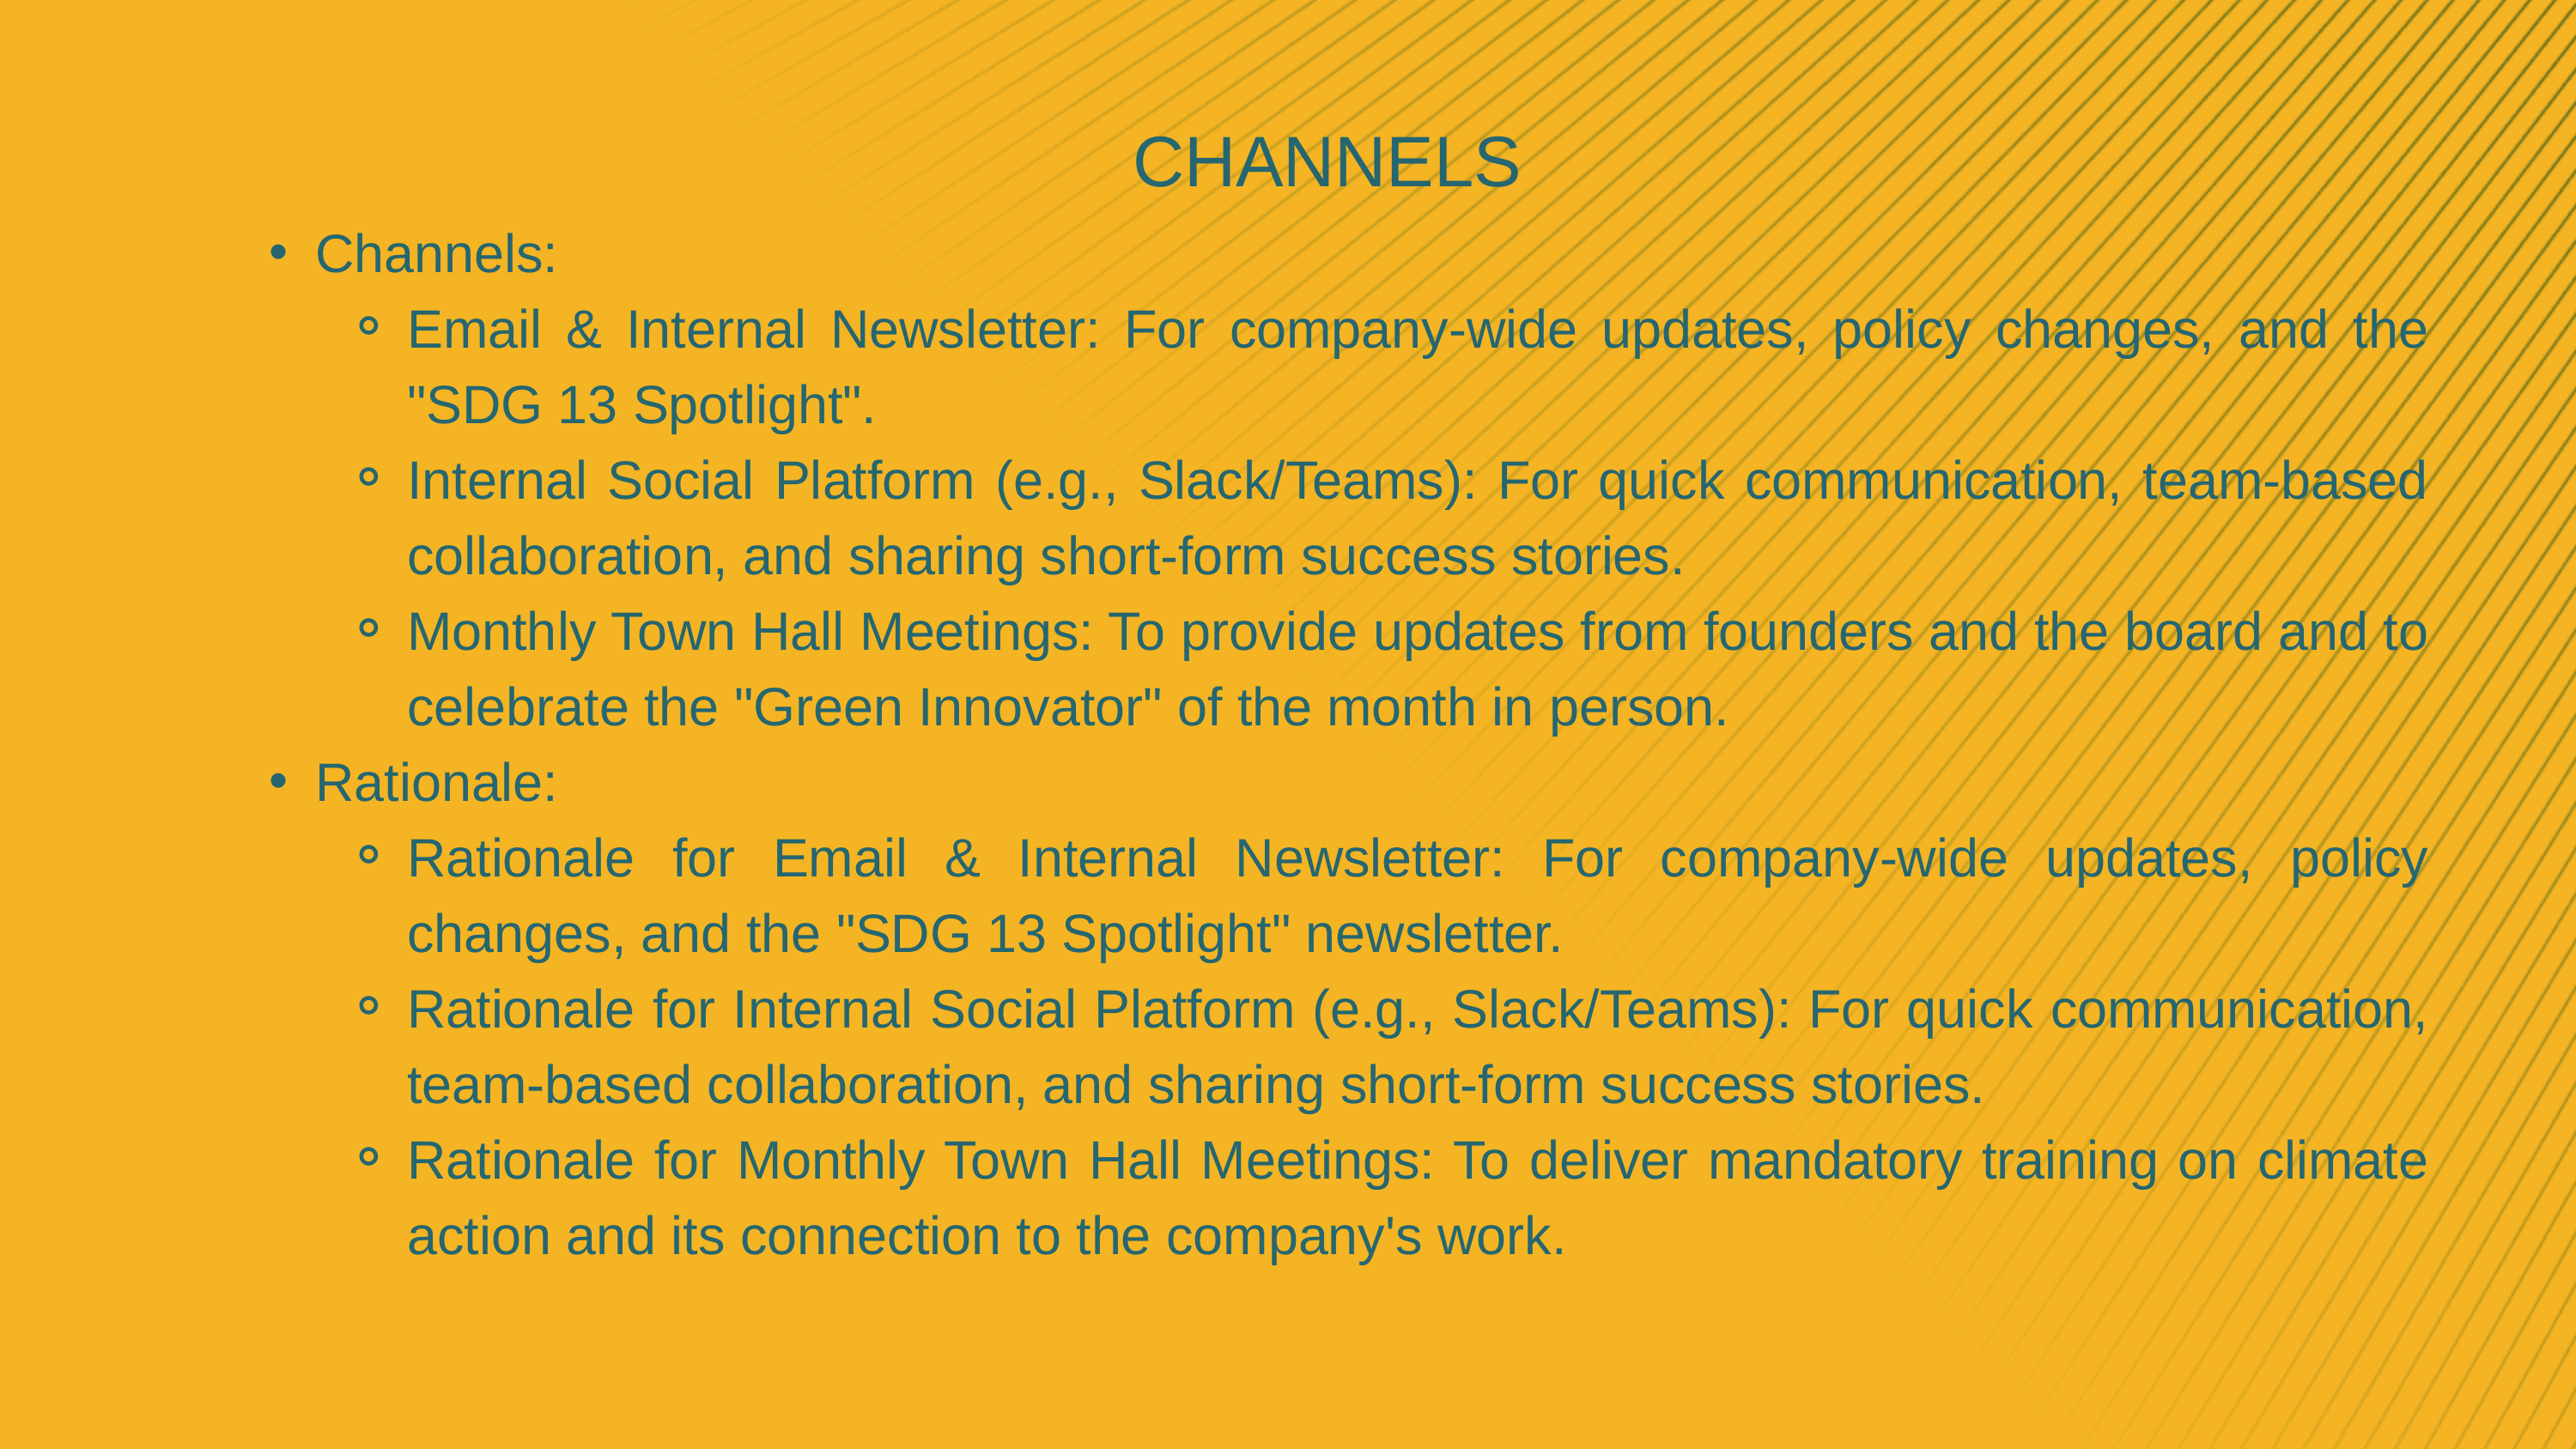

CHANNELS
Channels:
Email & Internal Newsletter: For company-wide updates, policy changes, and the "SDG 13 Spotlight".
Internal Social Platform (e.g., Slack/Teams): For quick communication, team-based collaboration, and sharing short-form success stories.
Monthly Town Hall Meetings: To provide updates from founders and the board and to celebrate the "Green Innovator" of the month in person.
Rationale:
Rationale for Email & Internal Newsletter: For company-wide updates, policy changes, and the "SDG 13 Spotlight" newsletter.
Rationale for Internal Social Platform (e.g., Slack/Teams): For quick communication, team-based collaboration, and sharing short-form success stories.
Rationale for Monthly Town Hall Meetings: To deliver mandatory training on climate action and its connection to the company's work.